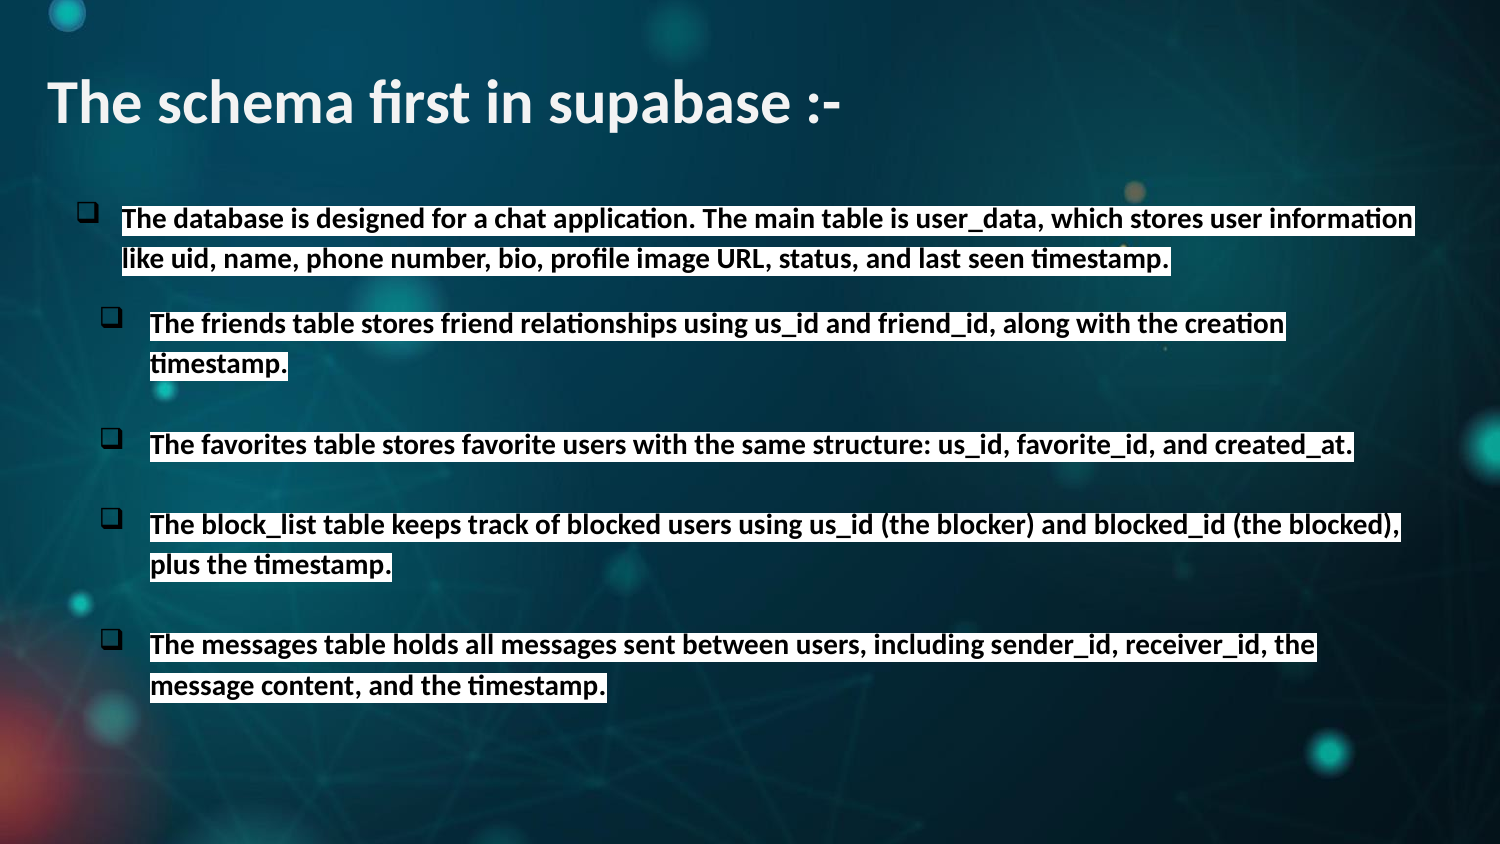

# The schema first in supabase :-
The database is designed for a chat application. The main table is user_data, which stores user information like uid, name, phone number, bio, profile image URL, status, and last seen timestamp.
The friends table stores friend relationships using us_id and friend_id, along with the creation timestamp.
The favorites table stores favorite users with the same structure: us_id, favorite_id, and created_at.
The block_list table keeps track of blocked users using us_id (the blocker) and blocked_id (the blocked), plus the timestamp.
The messages table holds all messages sent between users, including sender_id, receiver_id, the message content, and the timestamp.